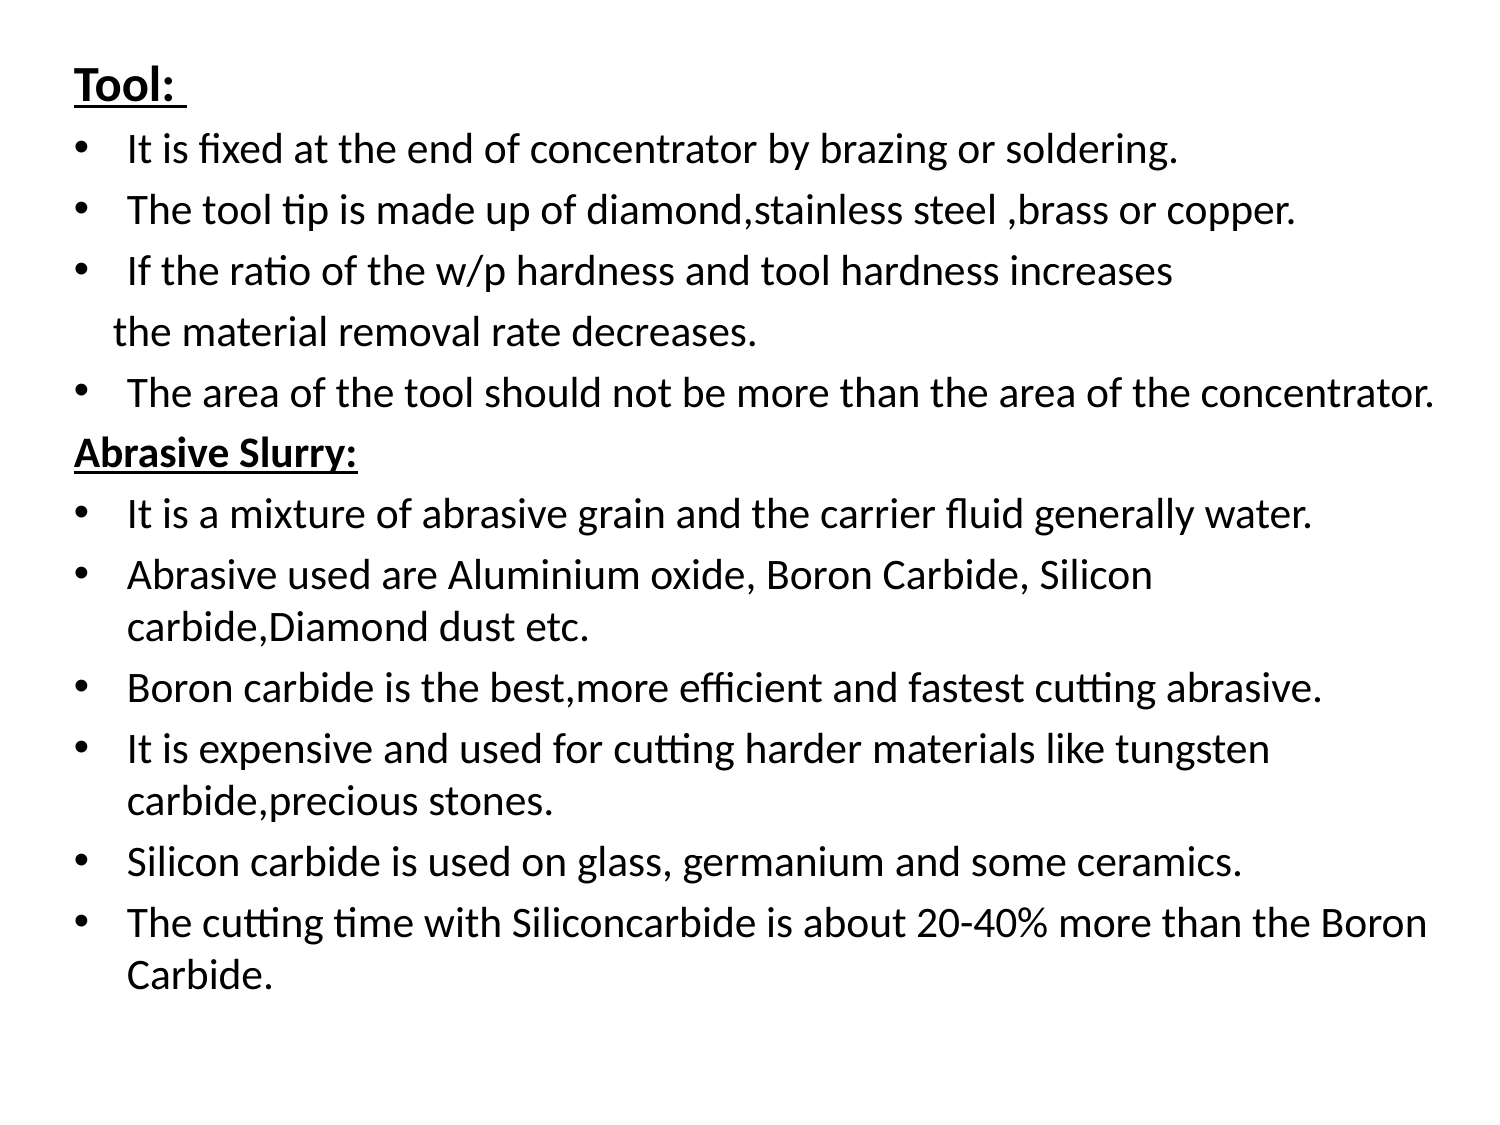

Tool:
It is fixed at the end of concentrator by brazing or soldering.
The tool tip is made up of diamond,stainless steel ,brass or copper.
If the ratio of the w/p hardness and tool hardness increases
    the material removal rate decreases.
The area of the tool should not be more than the area of the concentrator.
Abrasive Slurry:
It is a mixture of abrasive grain and the carrier fluid generally water.
Abrasive used are Aluminium oxide, Boron Carbide, Silicon carbide,Diamond dust etc.
Boron carbide is the best,more efficient and fastest cutting abrasive.
It is expensive and used for cutting harder materials like tungsten carbide,precious stones.
Silicon carbide is used on glass, germanium and some ceramics.
The cutting time with Siliconcarbide is about 20-40% more than the Boron Carbide.